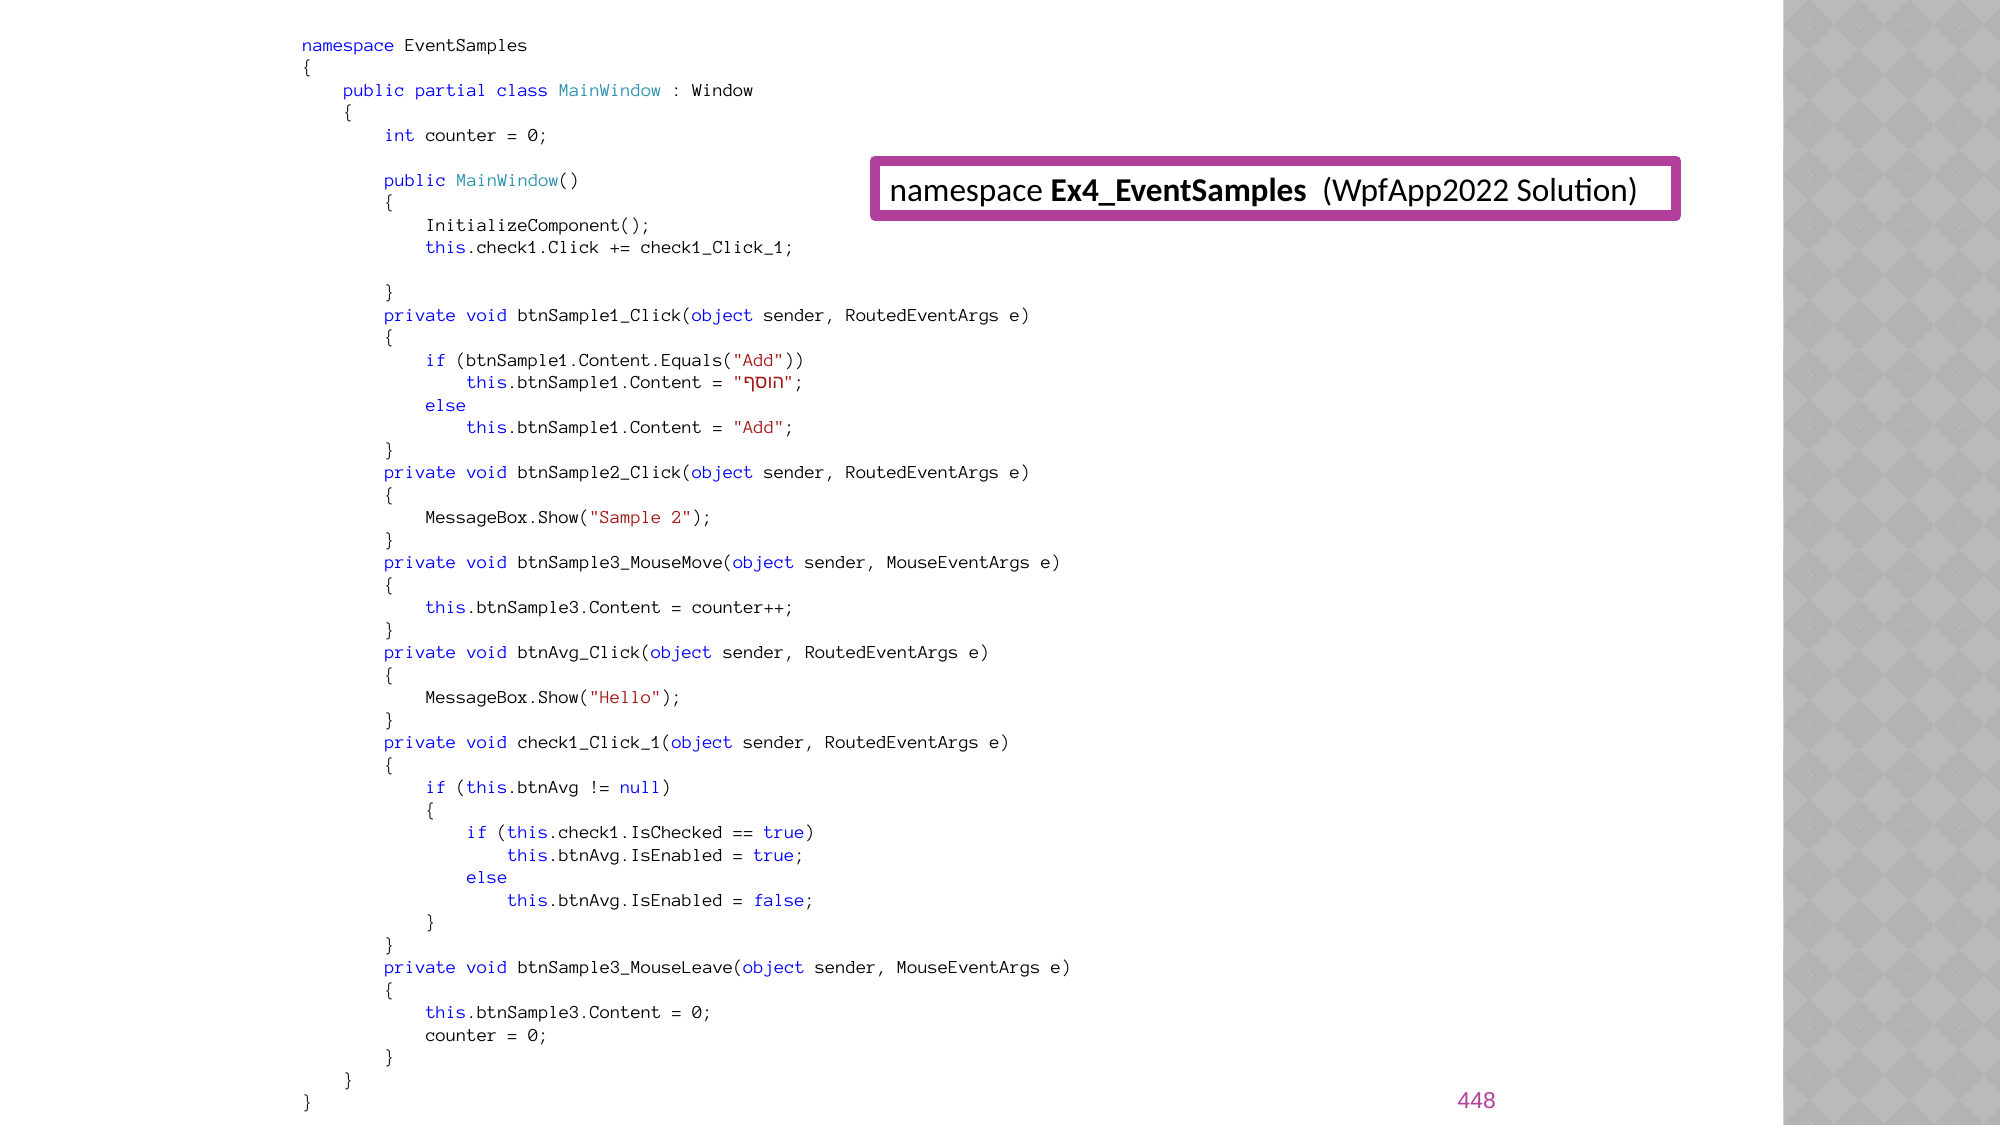

namespace EventSamples
{
    public partial class MainWindow : Window
    {
        int counter = 0;

        public MainWindow()
        {
            InitializeComponent();
            this.check1.Click += check1_Click_1;

        }
        private void btnSample1_Click(object sender, RoutedEventArgs e)
        {
            if (btnSample1.Content.Equals("Add"))
                this.btnSample1.Content = "הוסף";
            else
                this.btnSample1.Content = "Add";
        }
        private void btnSample2_Click(object sender, RoutedEventArgs e)
        {
            MessageBox.Show("Sample 2");
        }
        private void btnSample3_MouseMove(object sender, MouseEventArgs e)
        {
            this.btnSample3.Content = counter++;
        }
        private void btnAvg_Click(object sender, RoutedEventArgs e)
        {
            MessageBox.Show("Hello");
        }
        private void check1_Click_1(object sender, RoutedEventArgs e)
        {
            if (this.btnAvg != null)
            {
                if (this.check1.IsChecked == true)
                    this.btnAvg.IsEnabled = true;
                else
                    this.btnAvg.IsEnabled = false;
            }
        }
        private void btnSample3_MouseLeave(object sender, MouseEventArgs e)
        {
            this.btnSample3.Content = 0;
            counter = 0;
        }
    }
}
namespace Ex4_EventSamples  (WpfApp2022 Solution)
448